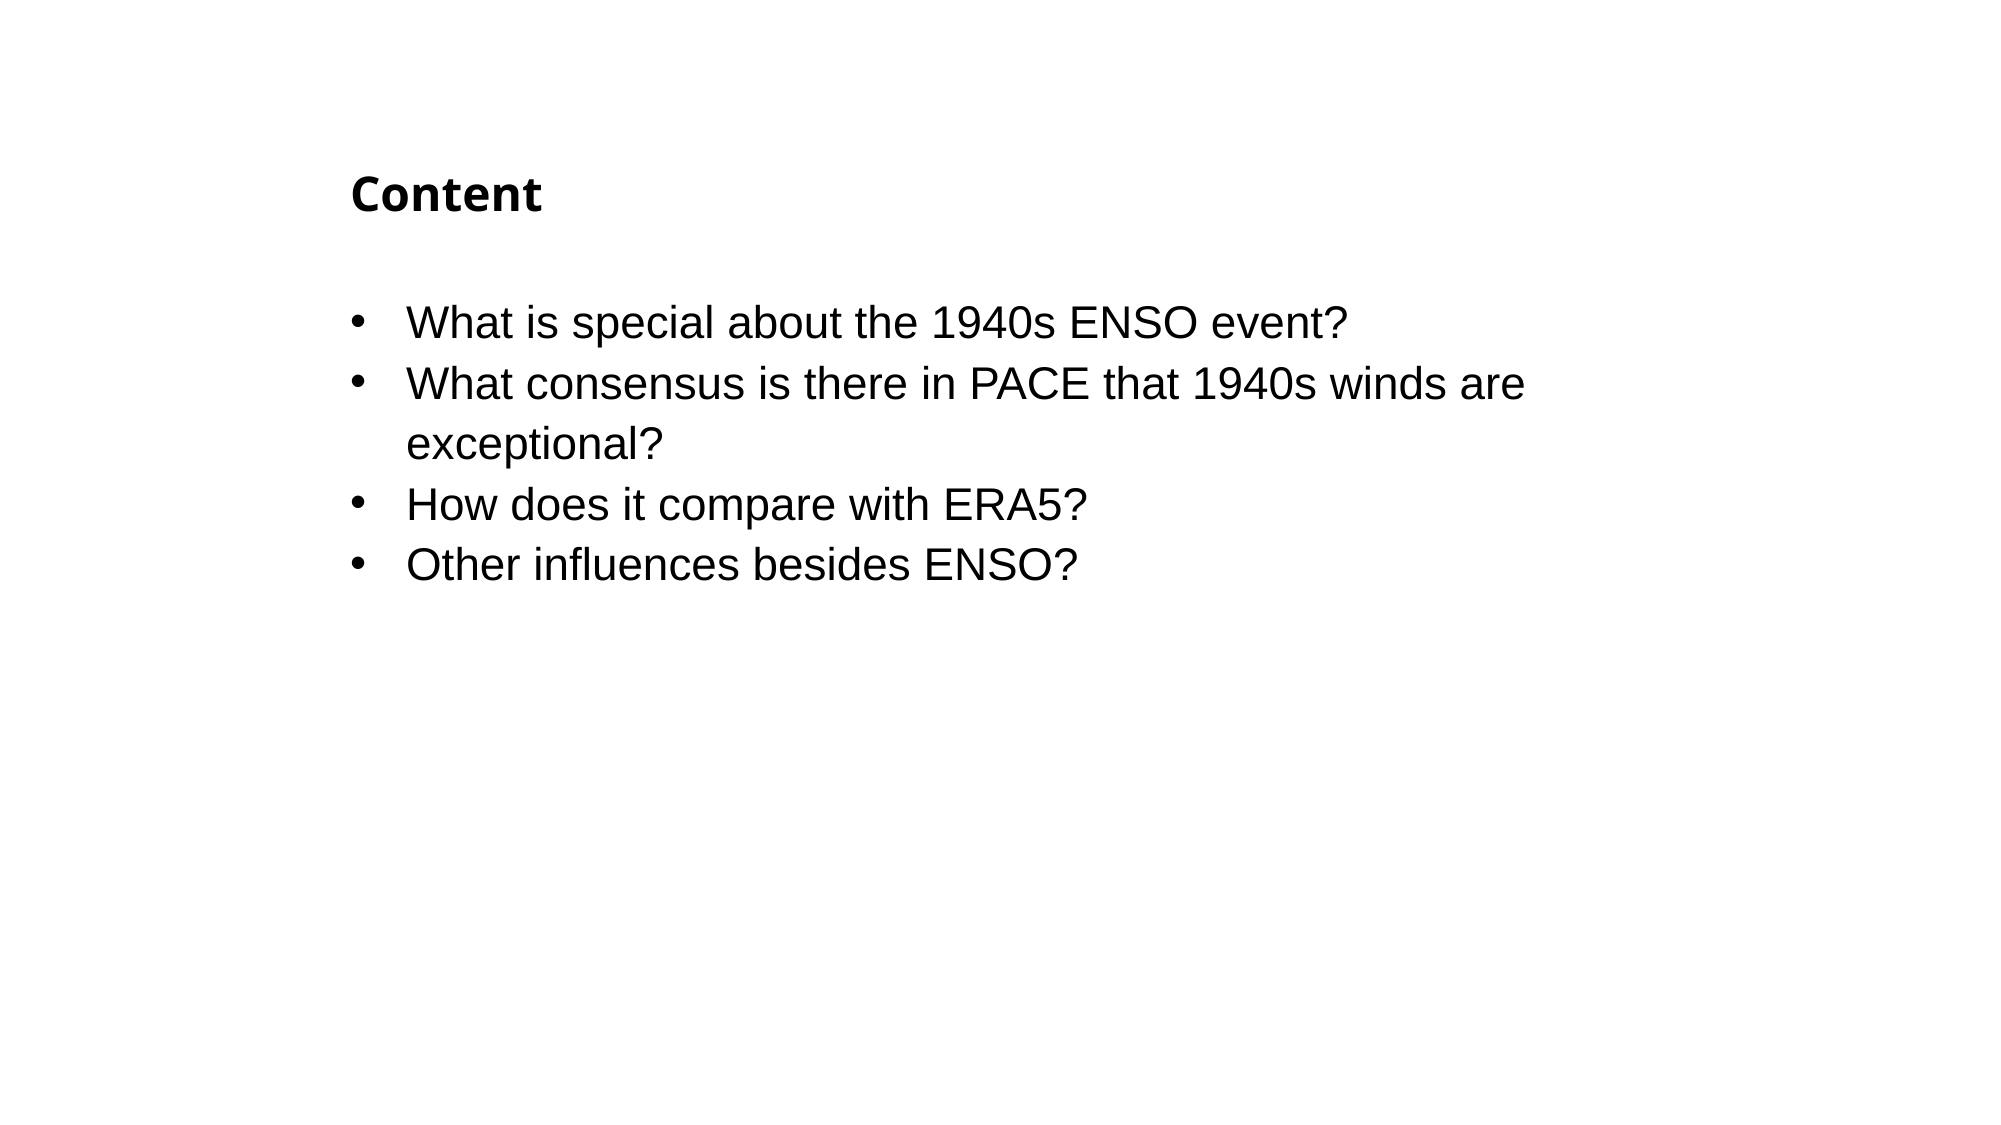

# Content
What is special about the 1940s ENSO event?
What consensus is there in PACE that 1940s winds are exceptional?
How does it compare with ERA5?
Other influences besides ENSO?